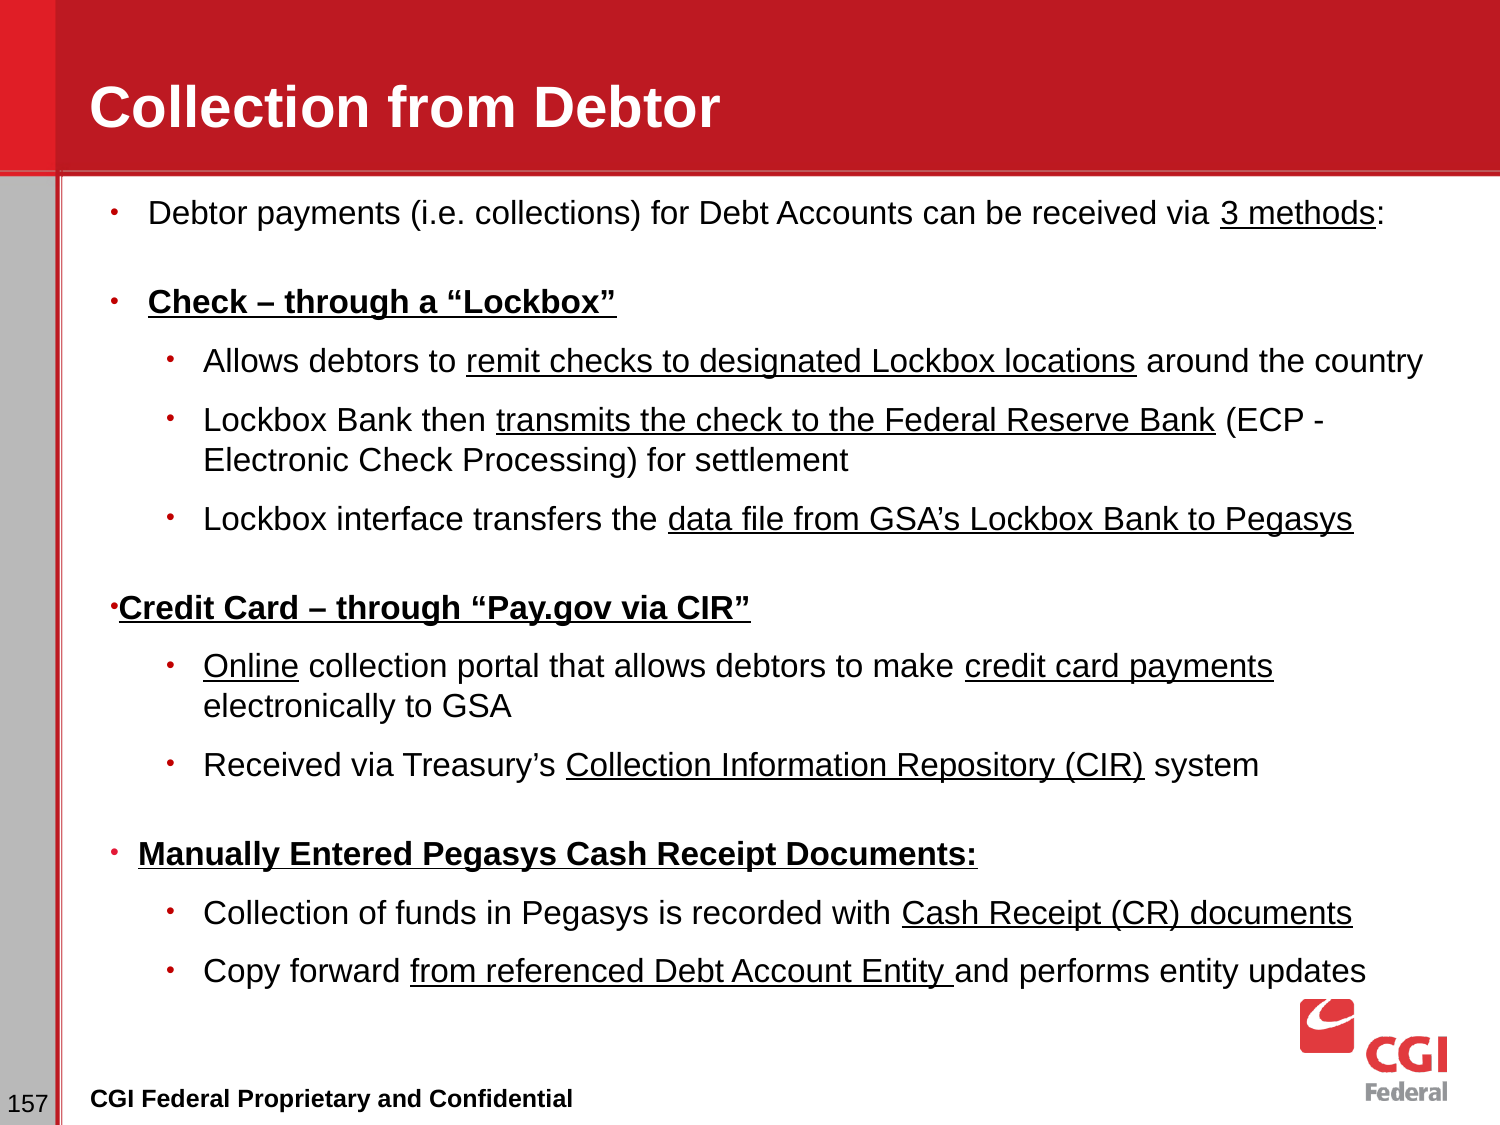

# Collection from Debtor
Debtor payments (i.e. collections) for Debt Accounts can be received via 3 methods:

Check – through a “Lockbox”
Allows debtors to remit checks to designated Lockbox locations around the country
Lockbox Bank then transmits the check to the Federal Reserve Bank (ECP - Electronic Check Processing) for settlement
Lockbox interface transfers the data file from GSA’s Lockbox Bank to Pegasys

Credit Card – through “Pay.gov via CIR”
Online collection portal that allows debtors to make credit card payments electronically to GSA
Received via Treasury’s Collection Information Repository (CIR) system

Manually Entered Pegasys Cash Receipt Documents:
Collection of funds in Pegasys is recorded with Cash Receipt (CR) documents
Copy forward from referenced Debt Account Entity and performs entity updates

157
CGI Federal Proprietary and Confidential